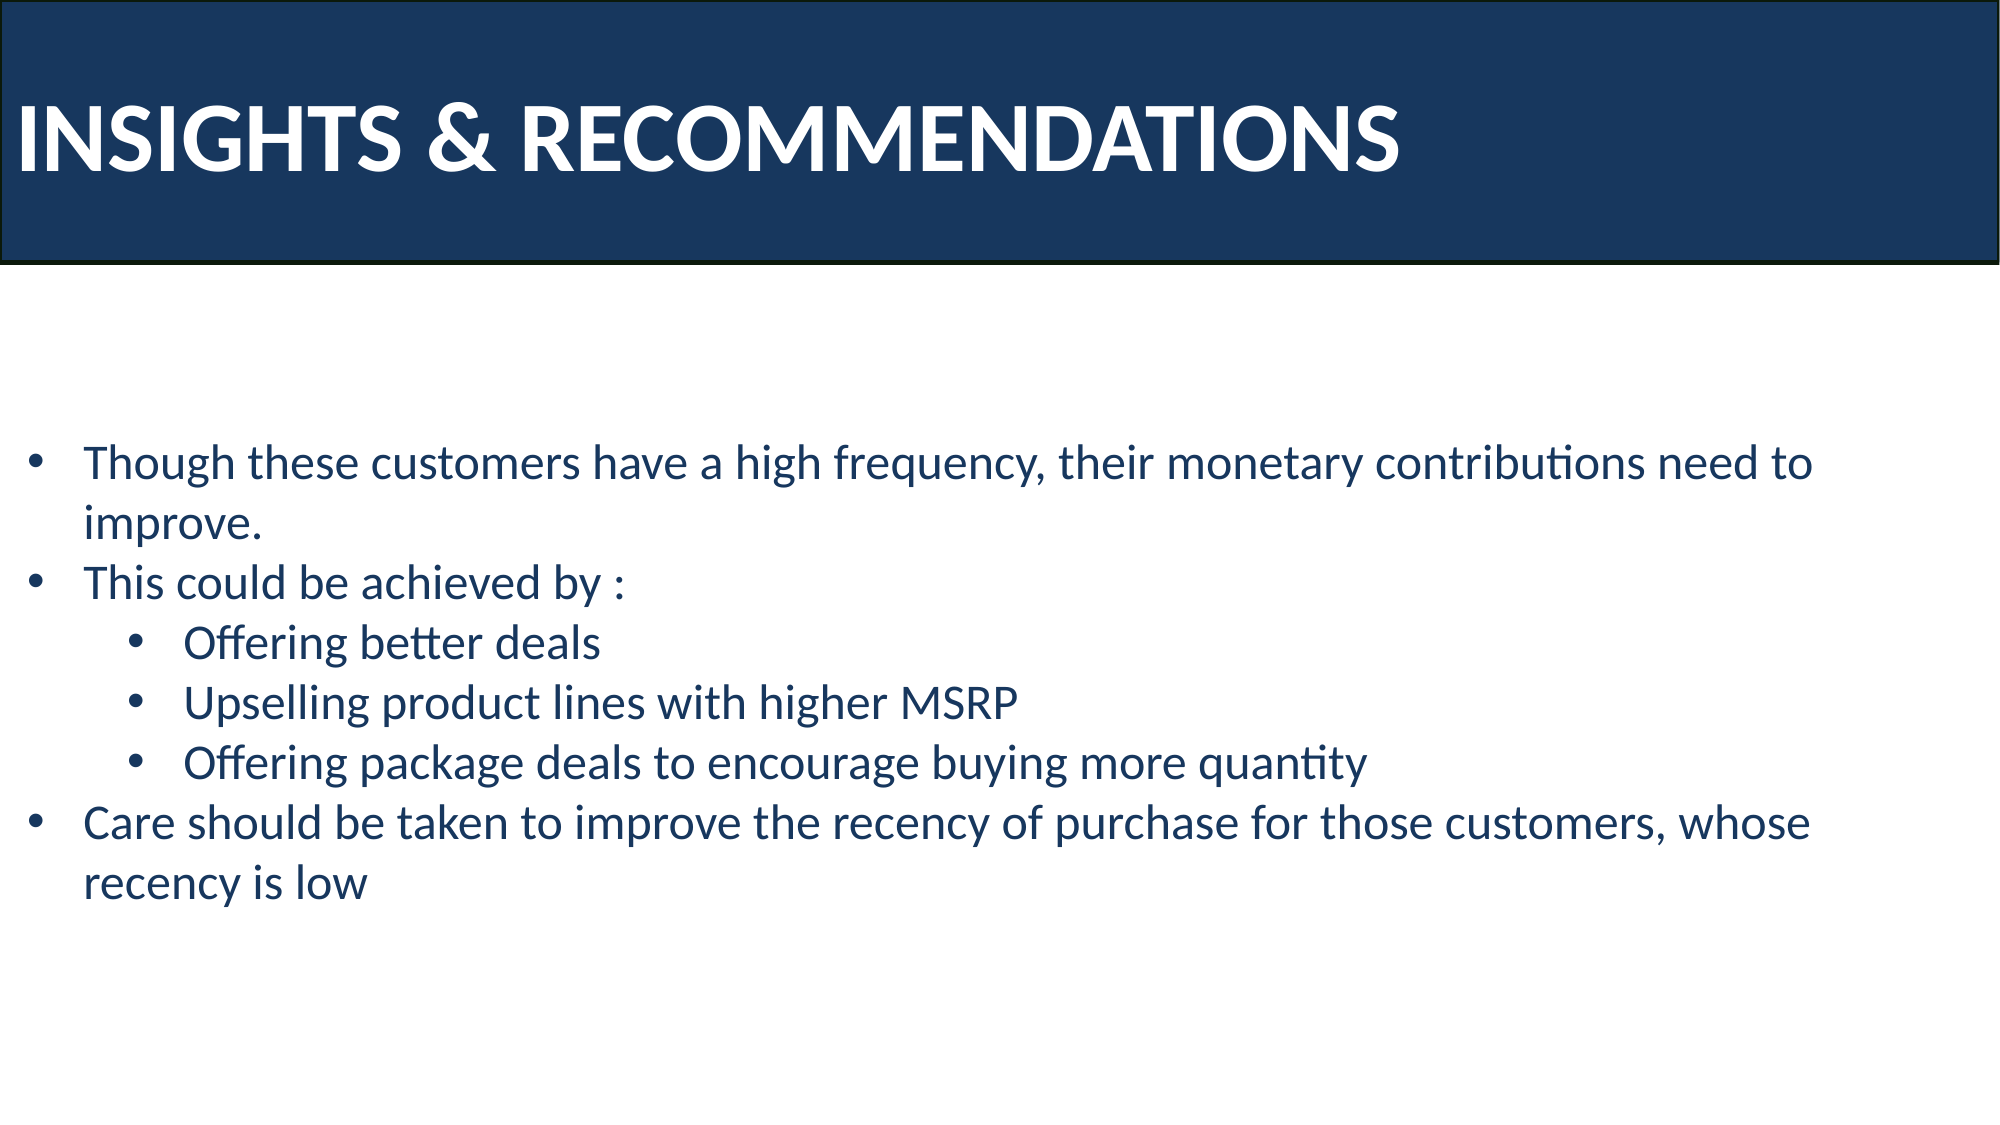

INSIGHTS & RECOMMENDATIONS

Though these customers have a high frequency, their monetary contributions need to improve.
This could be achieved by :
Offering better deals
Upselling product lines with higher MSRP
Offering package deals to encourage buying more quantity
Care should be taken to improve the recency of purchase for those customers, whose recency is low